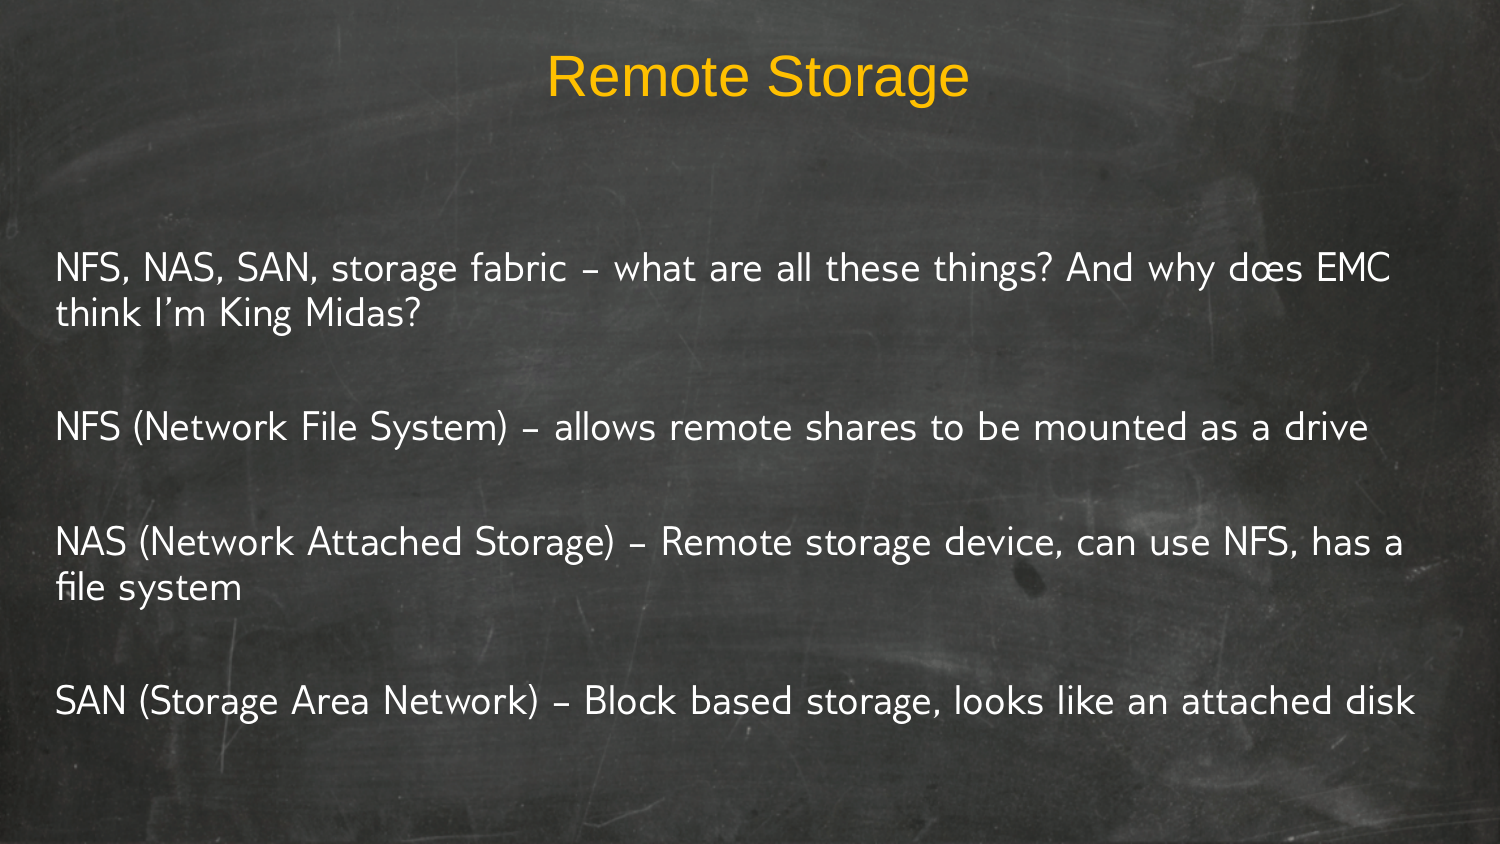

Remote Storage
NFS, NAS, SAN, storage fabric – what are all these things? And why does EMC think I’m King Midas?

NFS (Network File System) – allows remote shares to be mounted as a drive

NAS (Network Attached Storage) – Remote storage device, can use NFS, has a file system

SAN (Storage Area Network) – Block based storage, looks like an attached disk